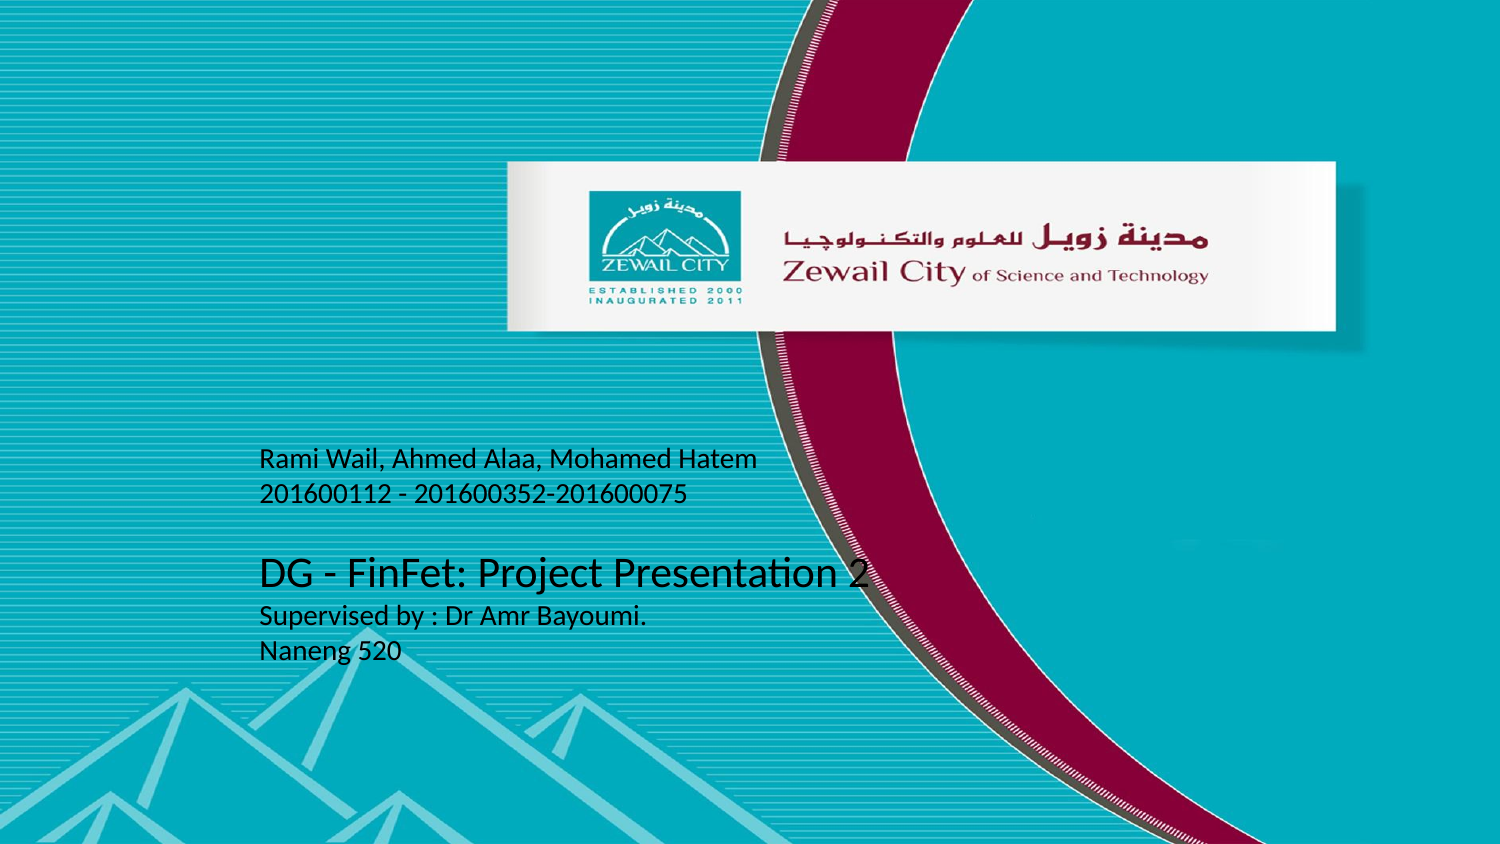

Rami Wail, Ahmed Alaa, Mohamed Hatem
201600112 - 201600352-201600075

DG - FinFet: Project Presentation 2
Supervised by : Dr Amr Bayoumi.
Naneng 520